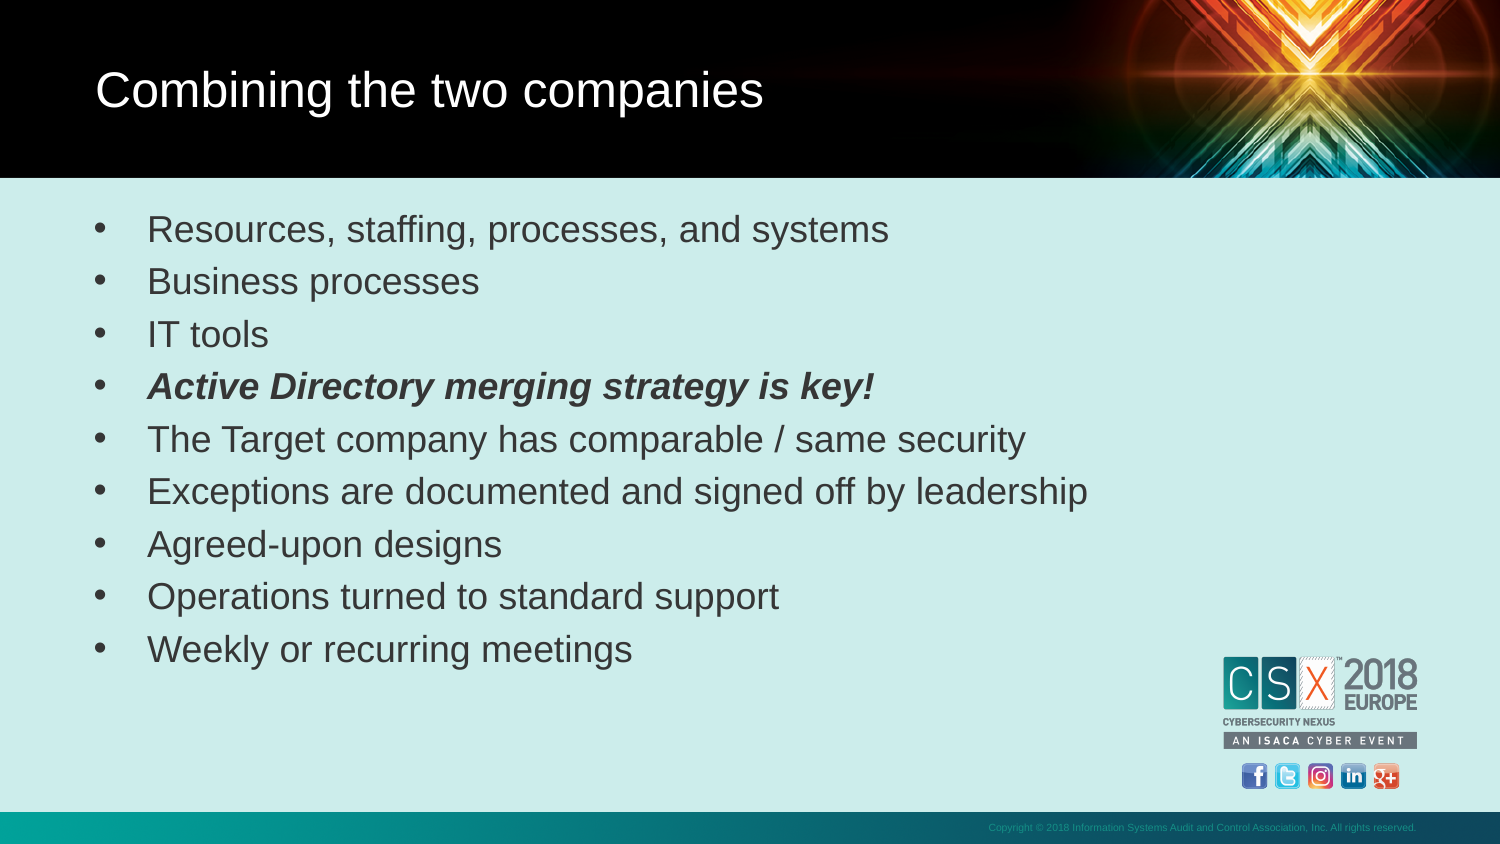

Combining the two companies
Resources, staffing, processes, and systems
Business processes
IT tools
Active Directory merging strategy is key!
The Target company has comparable / same security
Exceptions are documented and signed off by leadership
Agreed-upon designs
Operations turned to standard support
Weekly or recurring meetings